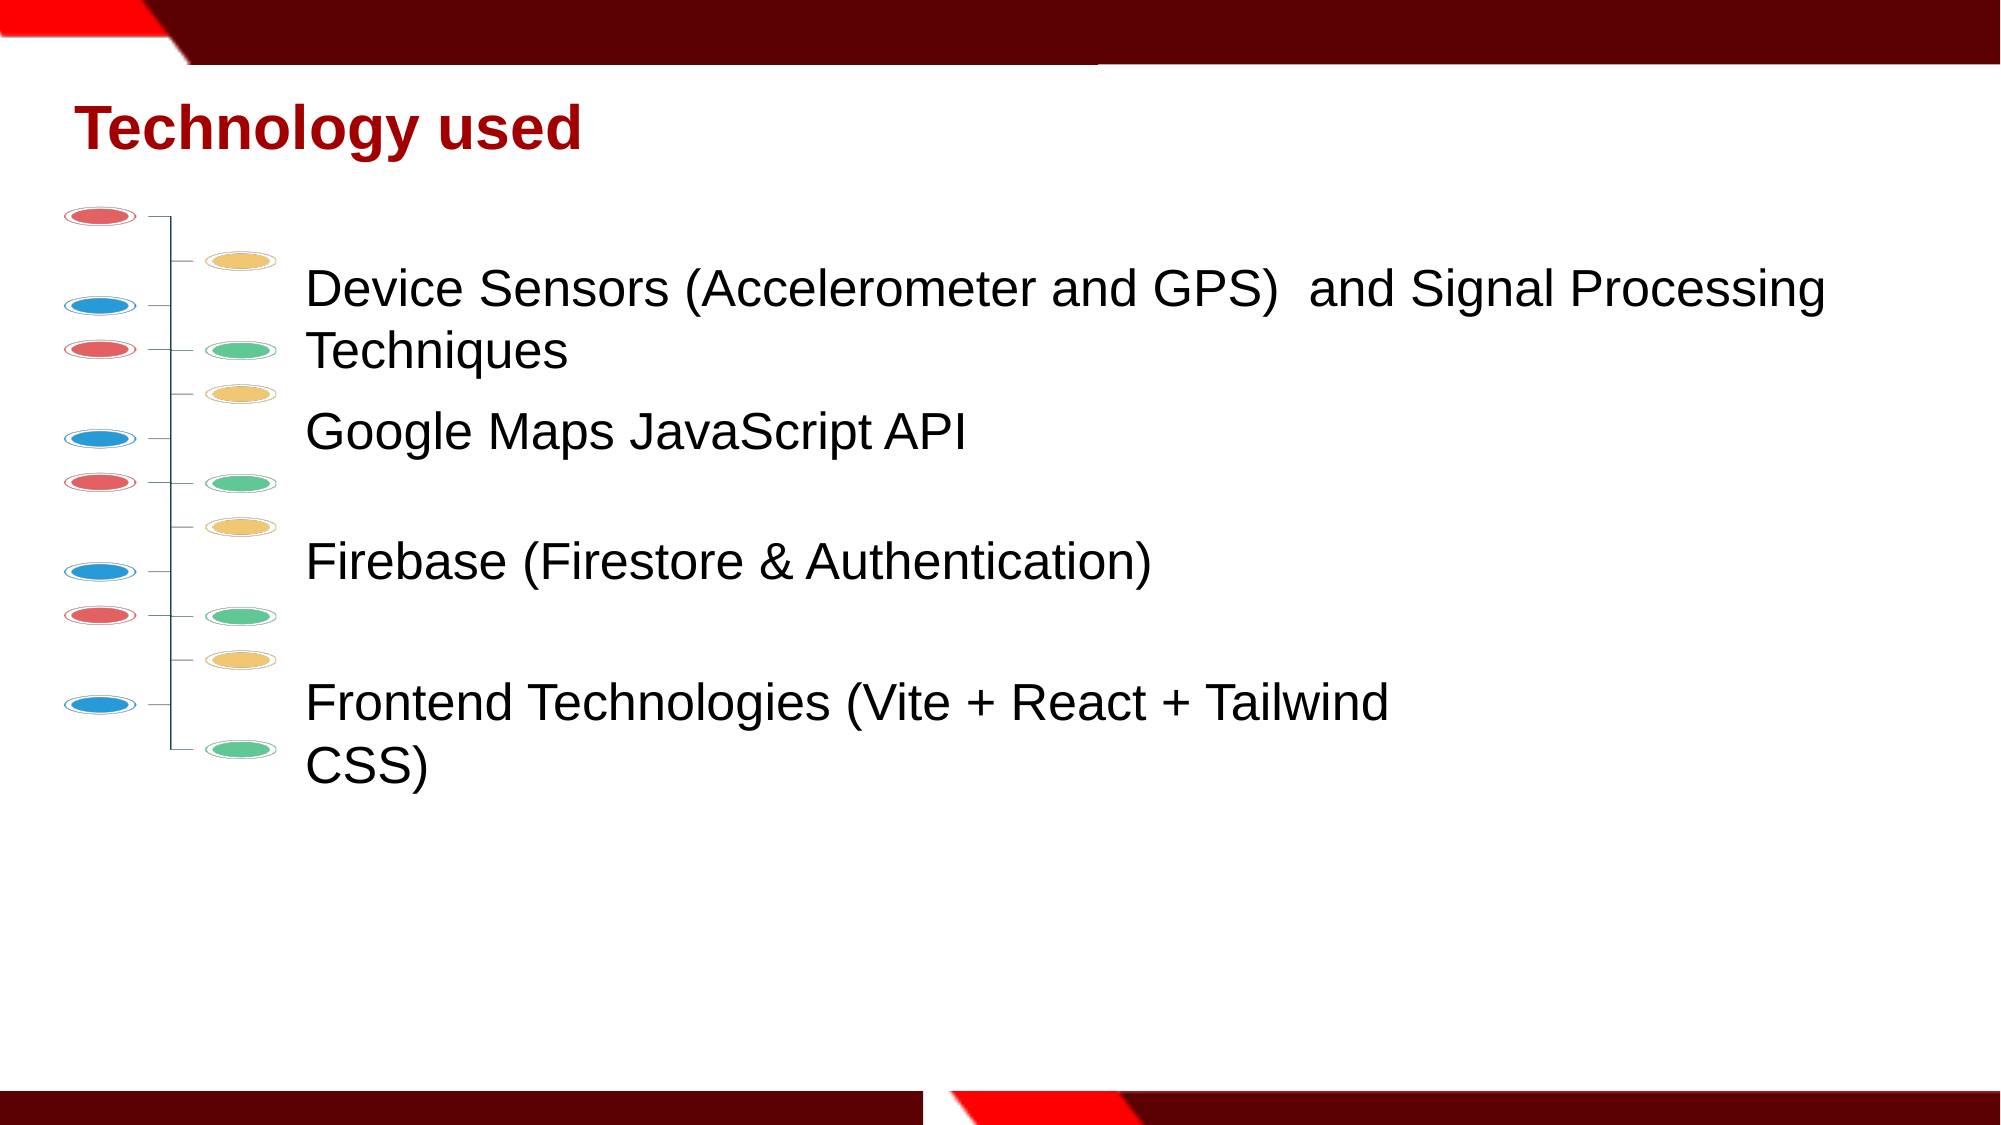

Technology used

Device Sensors (Accelerometer and GPS)  and Signal Processing Techniques
1

Google Maps JavaScript API
2

Firebase (Firestore & Authentication)
3

4
Frontend Technologies (Vite + React + Tailwind CSS)
5